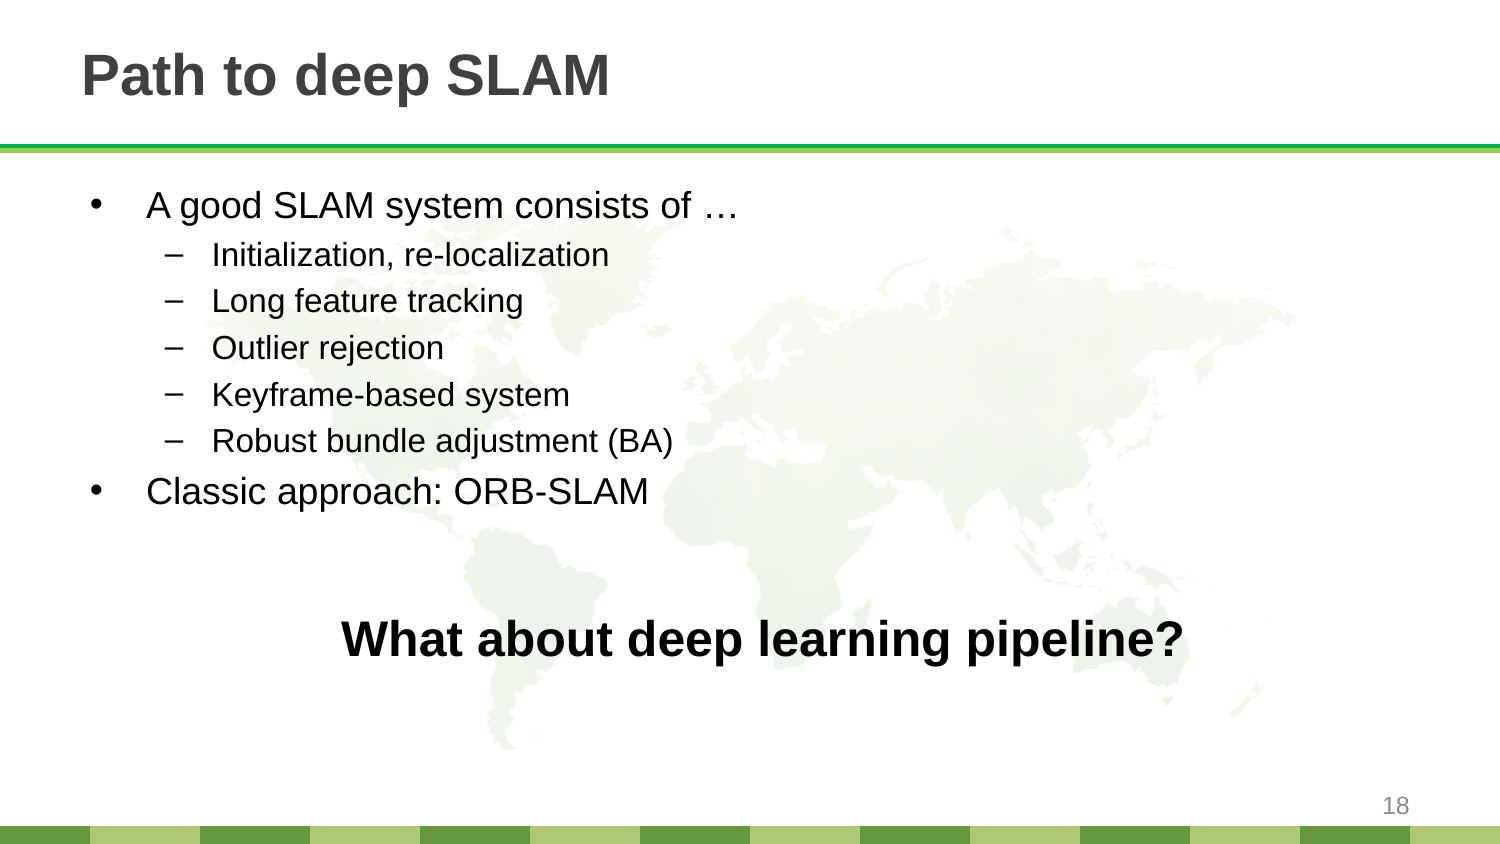

# Path to deep SLAM
A good SLAM system consists of …
Initialization, re-localization
Long feature tracking
Outlier rejection
Keyframe-based system
Robust bundle adjustment (BA)
Classic approach: ORB-SLAM
What about deep learning pipeline?

18